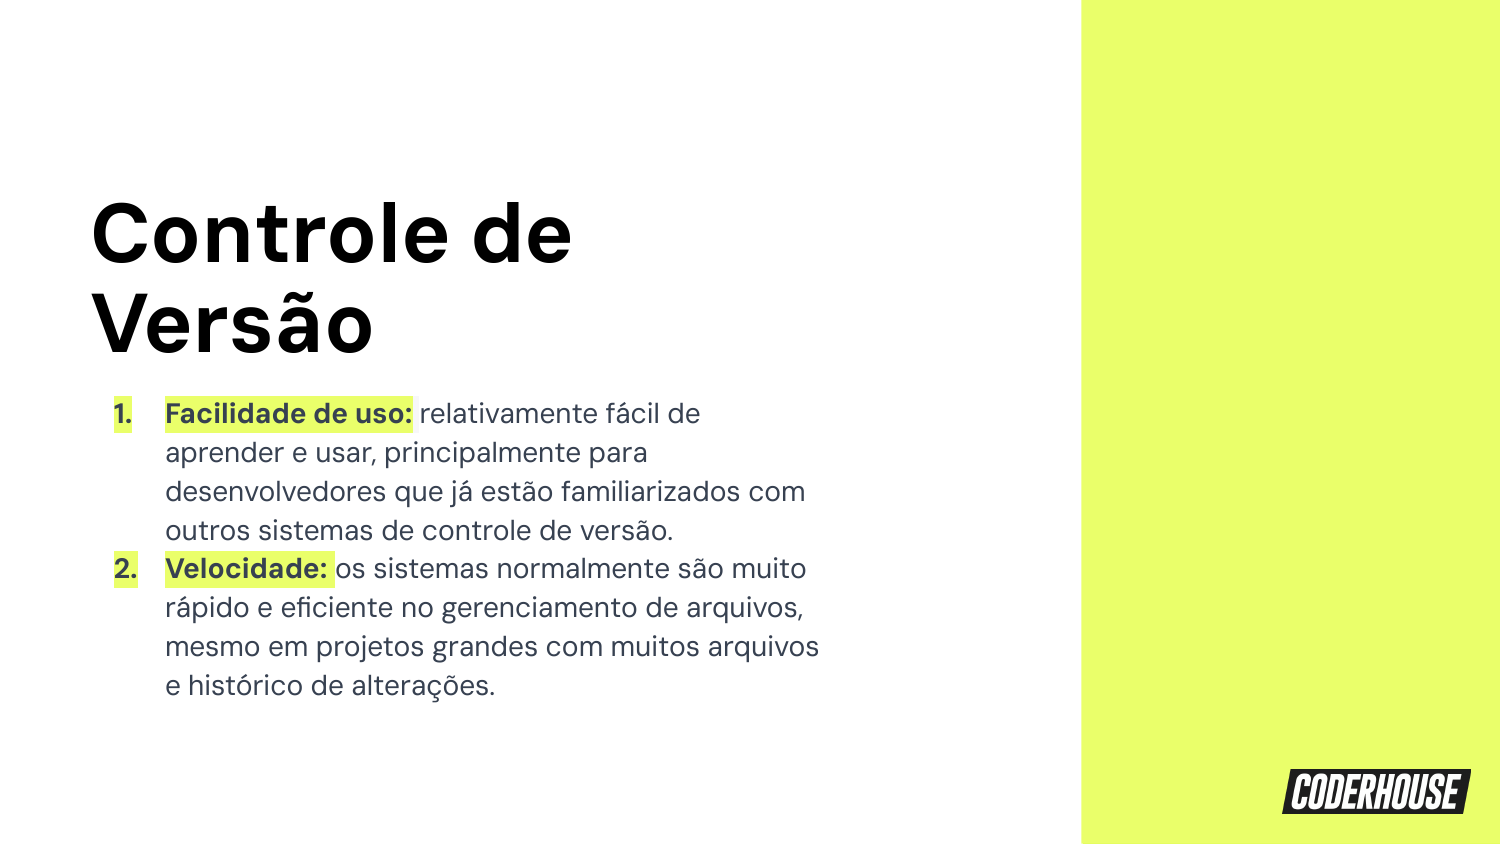

Controle de Versão
Facilidade de uso: relativamente fácil de aprender e usar, principalmente para desenvolvedores que já estão familiarizados com outros sistemas de controle de versão.
Velocidade: os sistemas normalmente são muito rápido e eficiente no gerenciamento de arquivos, mesmo em projetos grandes com muitos arquivos e histórico de alterações.